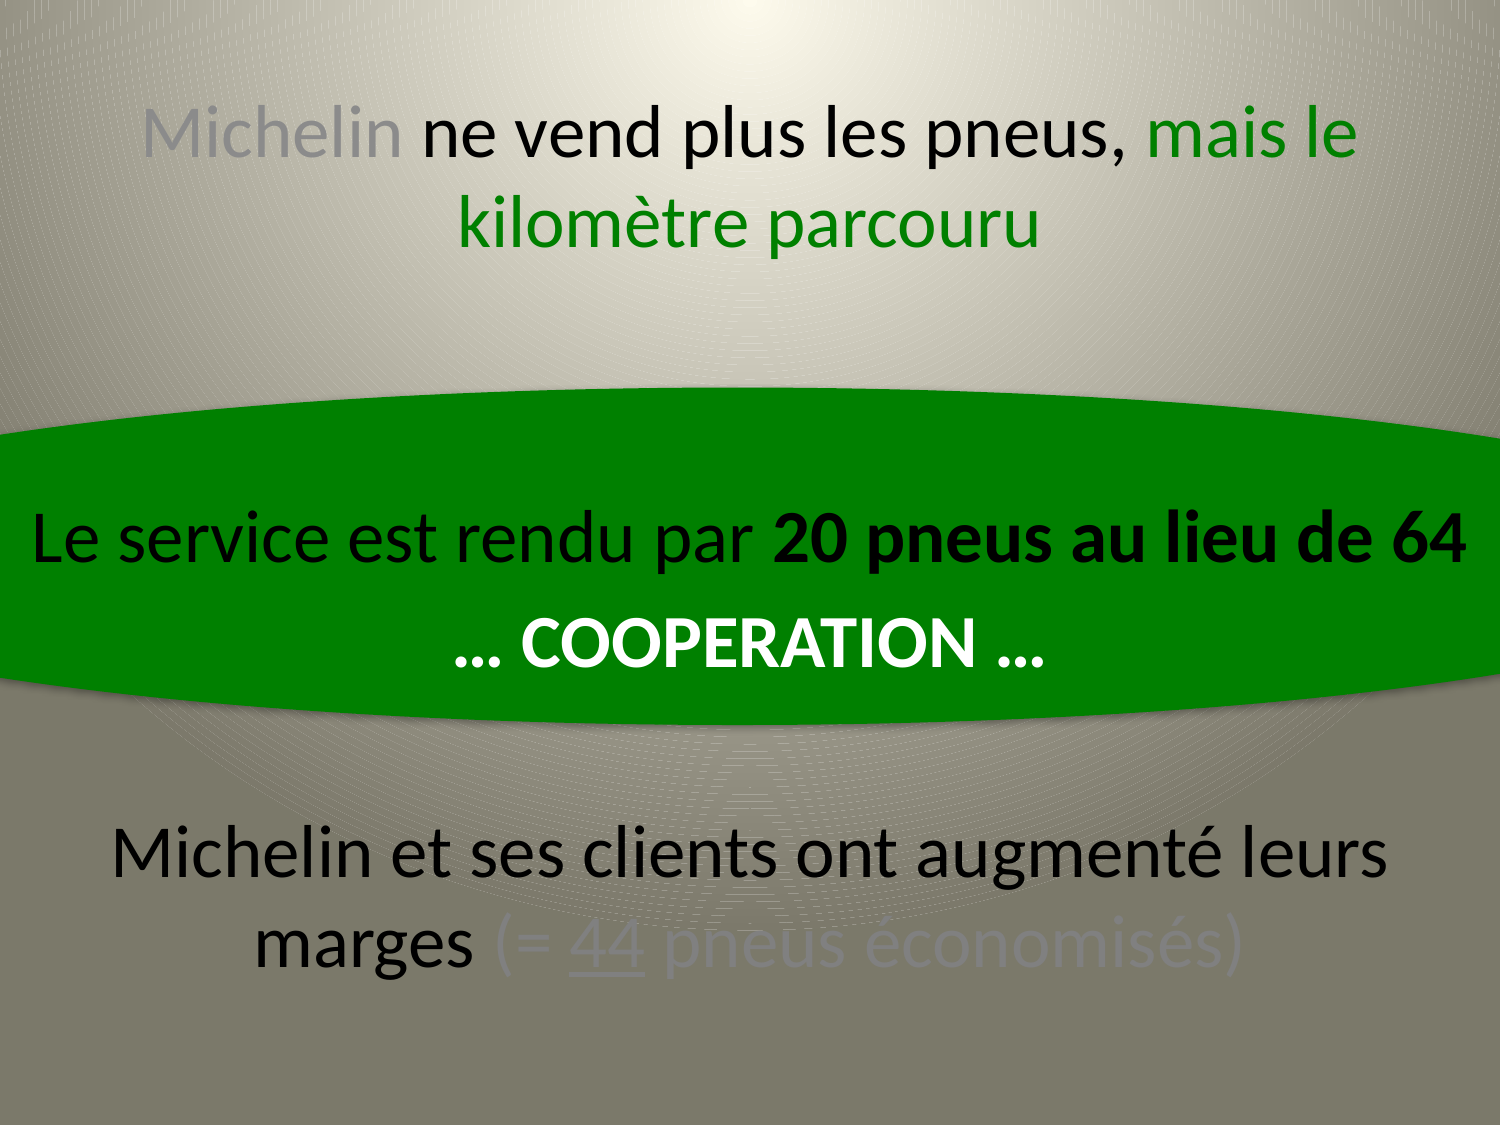

Michelin ne vend plus les pneus, mais le kilomètre parcouru

Le service est rendu par 20 pneus au lieu de 64
… COOPERATION …

Michelin et ses clients ont augmenté leurs marges (= 44 pneus économisés)